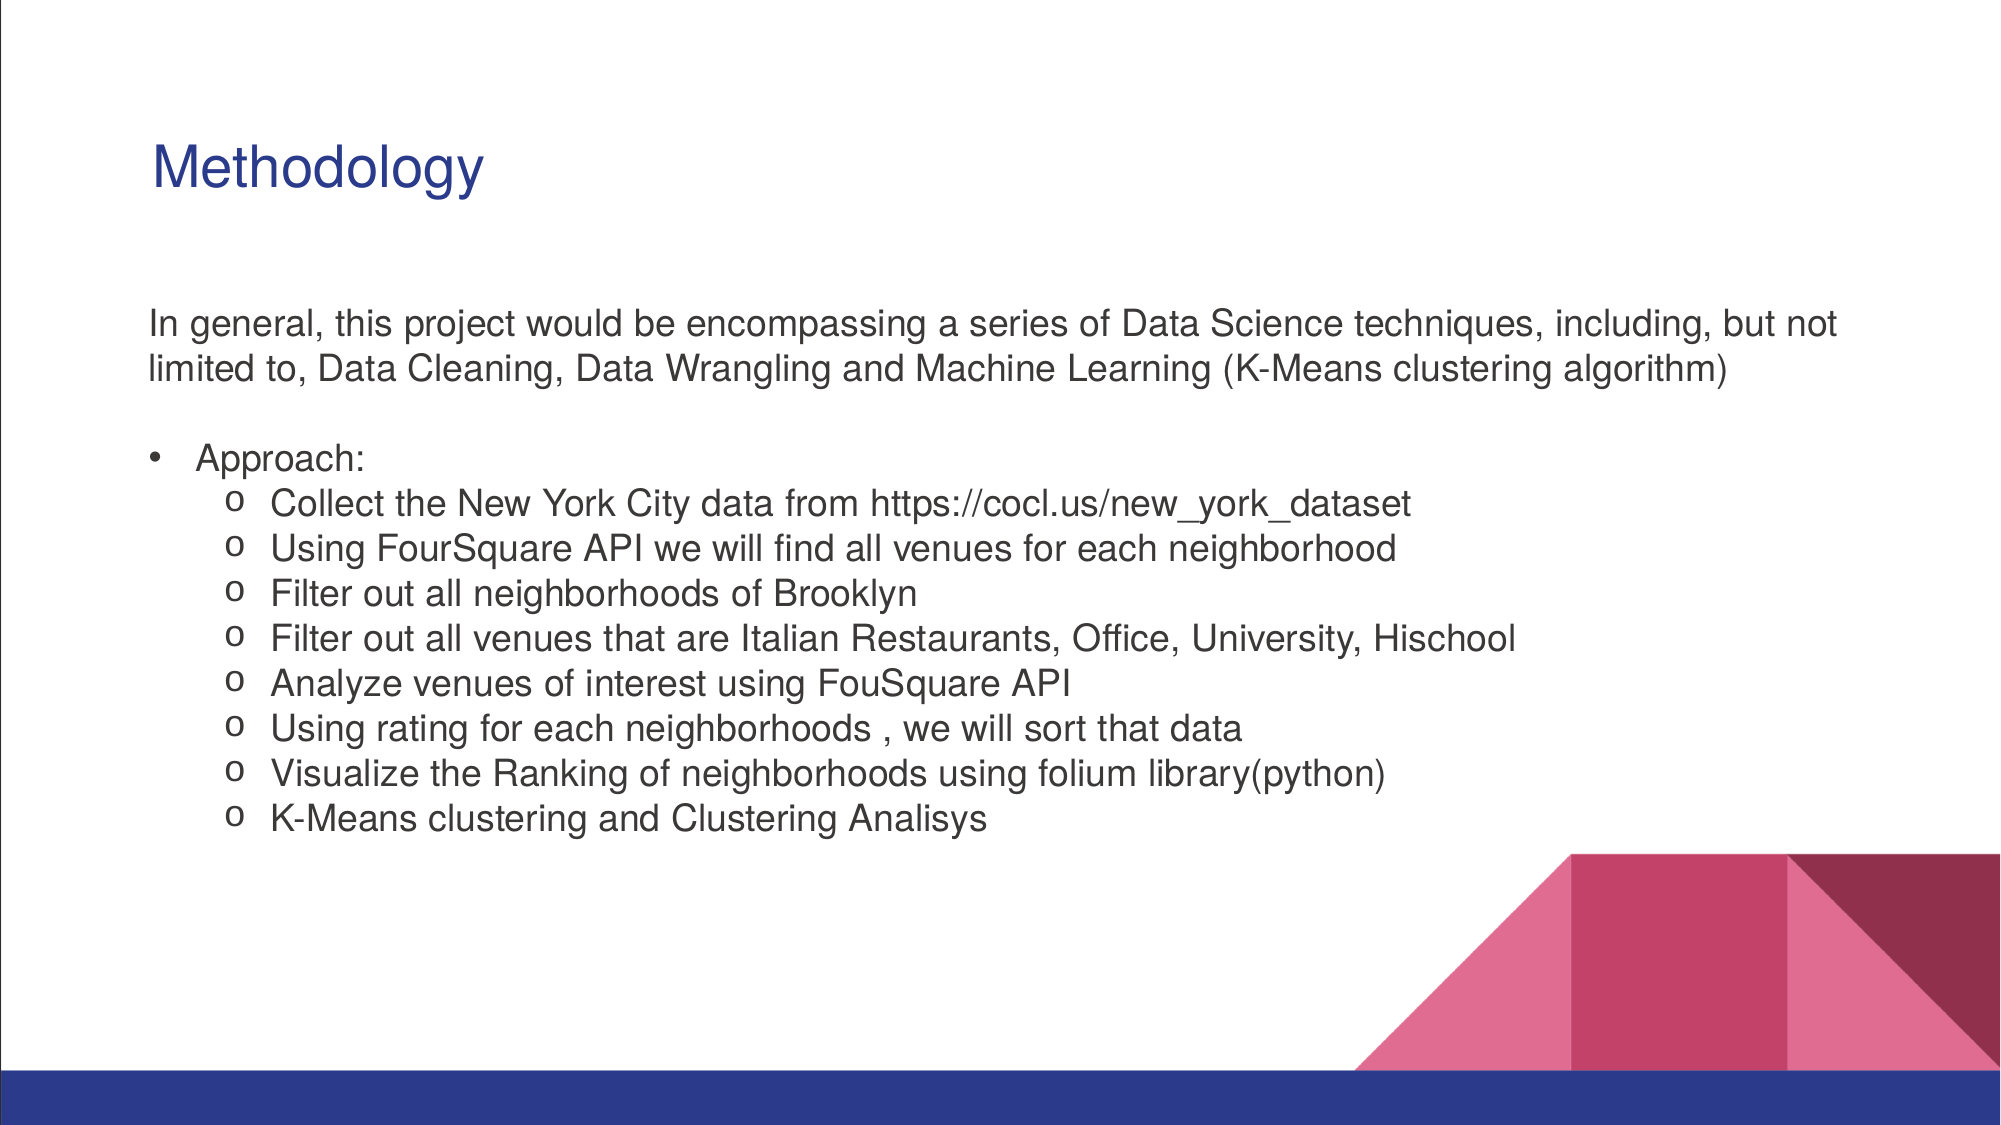

# Methodology
In general, this project would be encompassing a series of Data Science techniques, including, but not limited to, Data Cleaning, Data Wrangling and Machine Learning (K-Means clustering algorithm)

Approach:
Collect the New York City data from https://cocl.us/new_york_dataset
Using FourSquare API we will find all venues for each neighborhood
Filter out all neighborhoods of Brooklyn
Filter out all venues that are Italian Restaurants, Office, University, Hischool
Analyze venues of interest using FouSquare API
Using rating for each neighborhoods , we will sort that data
Visualize the Ranking of neighborhoods using folium library(python)
K-Means clustering and Clustering Analisys